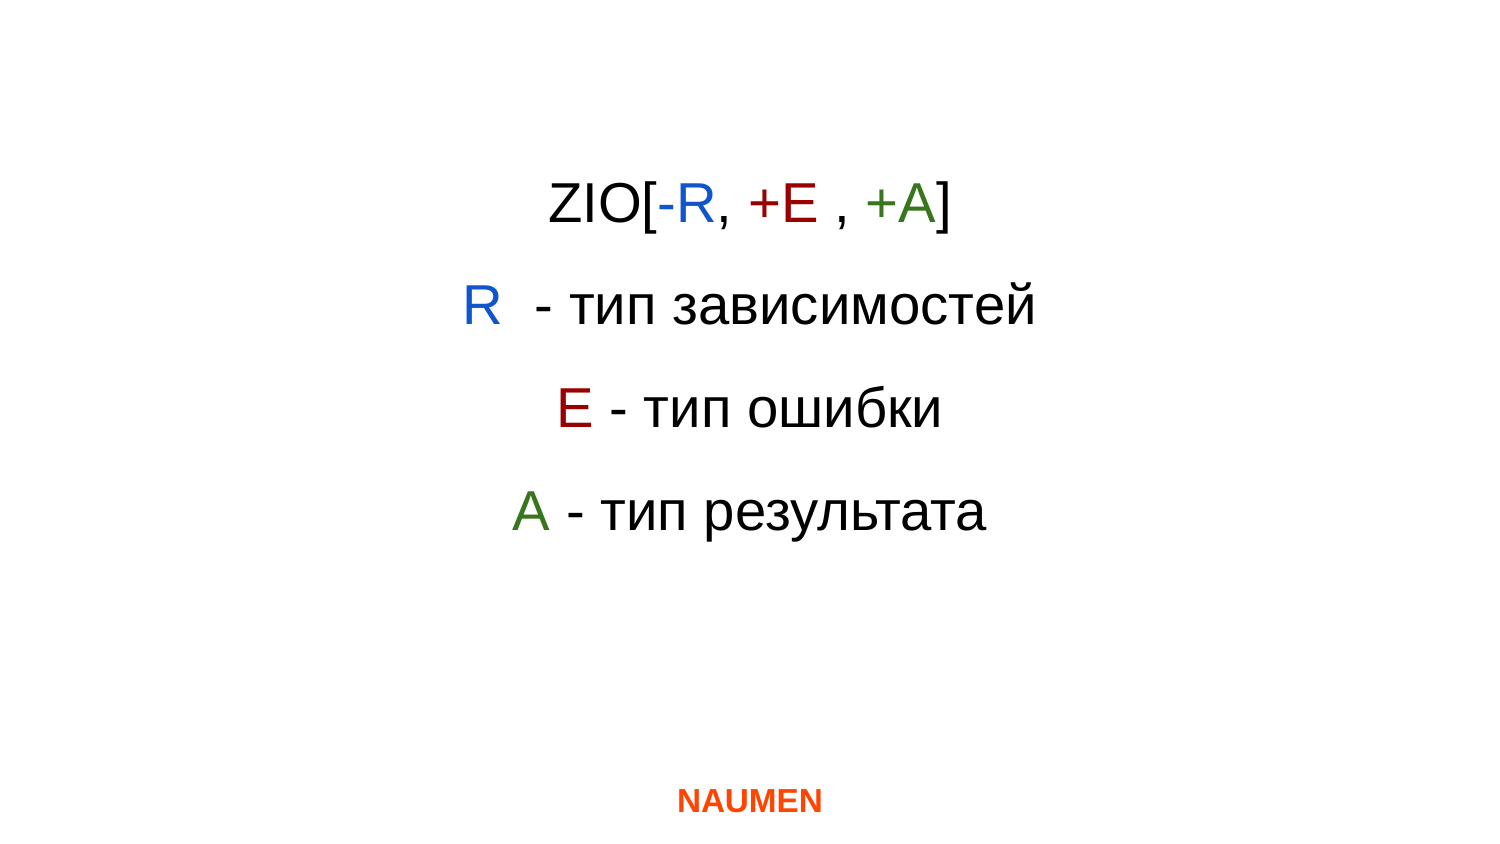

ZIO[-R, +E , +A]
R  - тип зависимостей
E - тип ошибки
А - тип результата